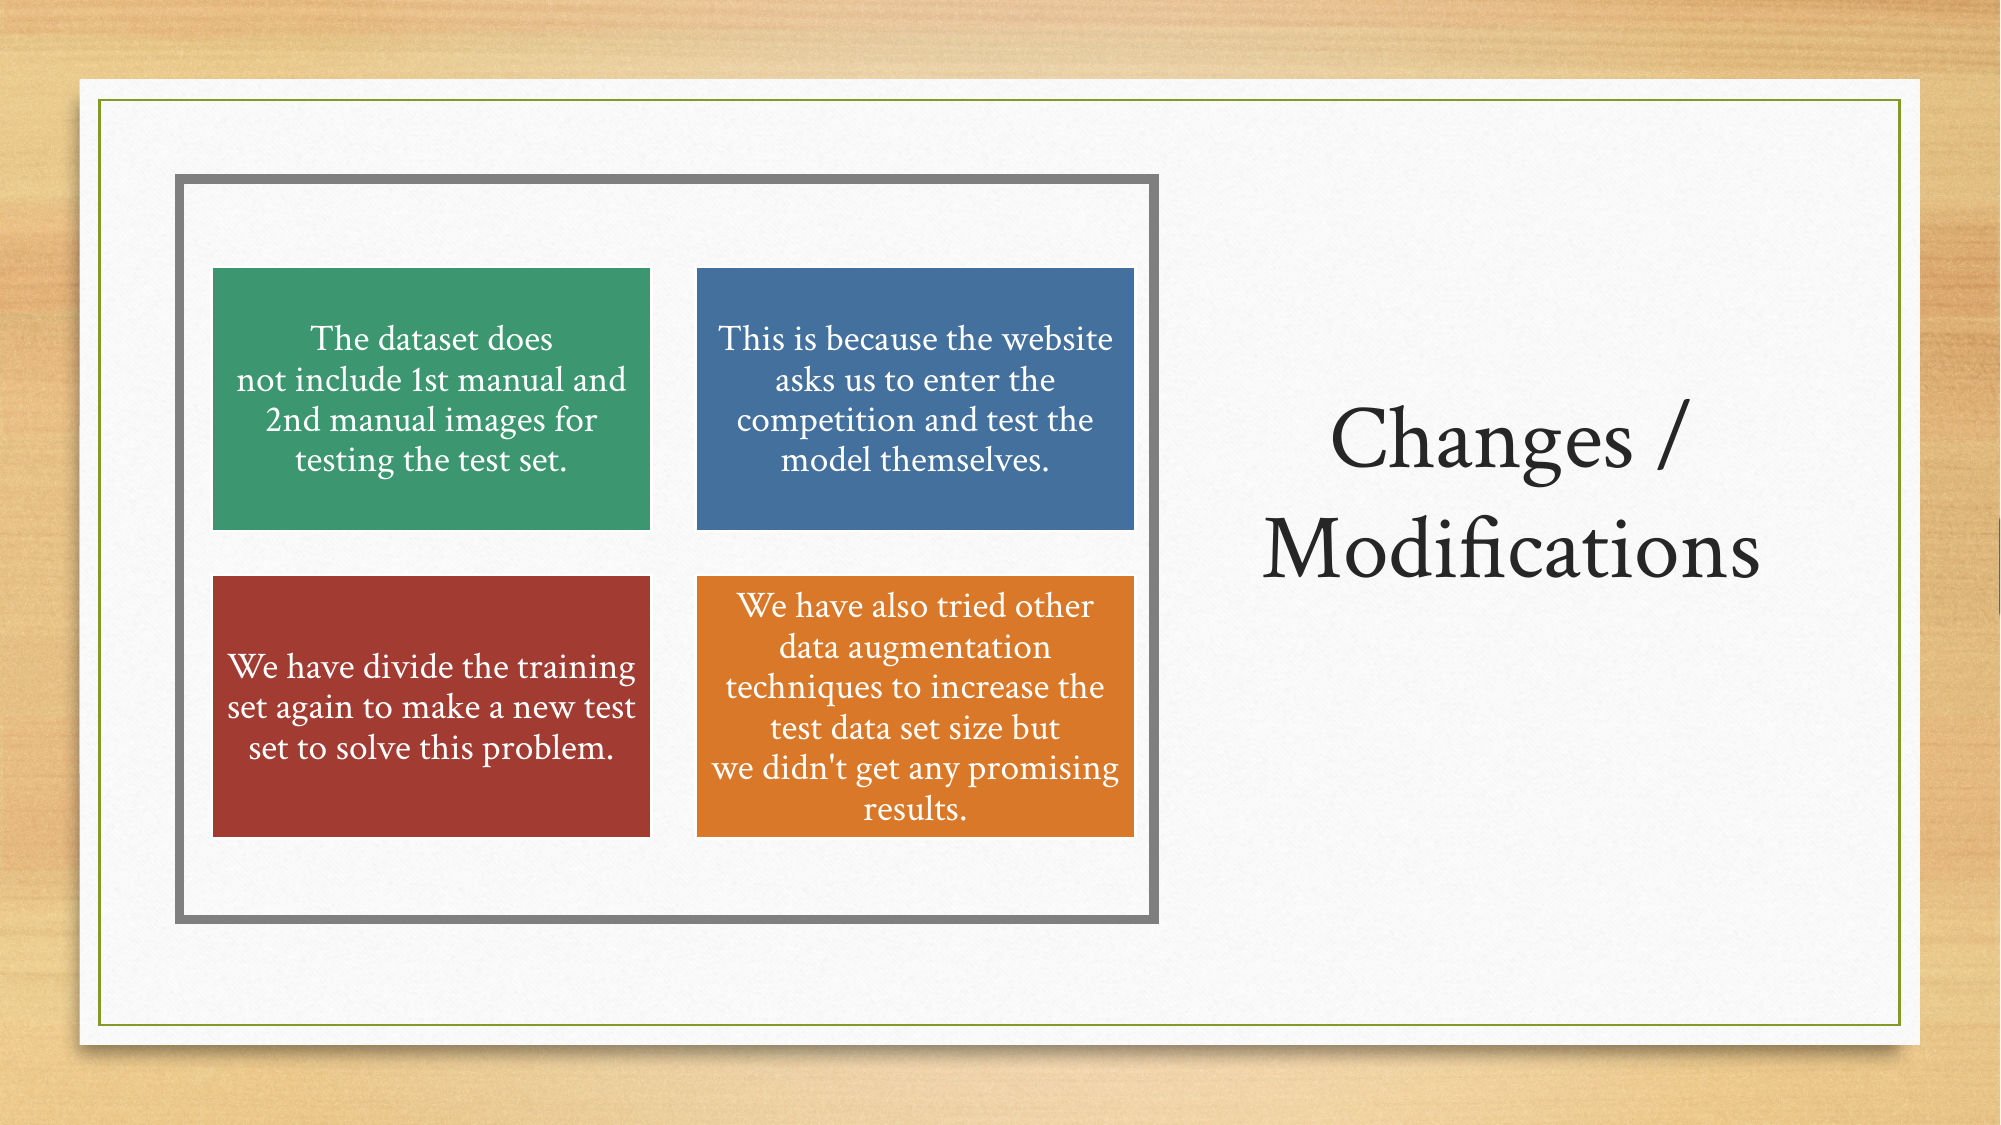

# Changes / Modifications

The dataset does not include 1st manual and 2nd manual images for testing the test set.
This is because the website asks us to enter the competition and test the model themselves.
We have divide the training set again to make a new test set to solve this problem.
We have also tried other data augmentation techniques to increase the test data set size but we didn't get any promising results.